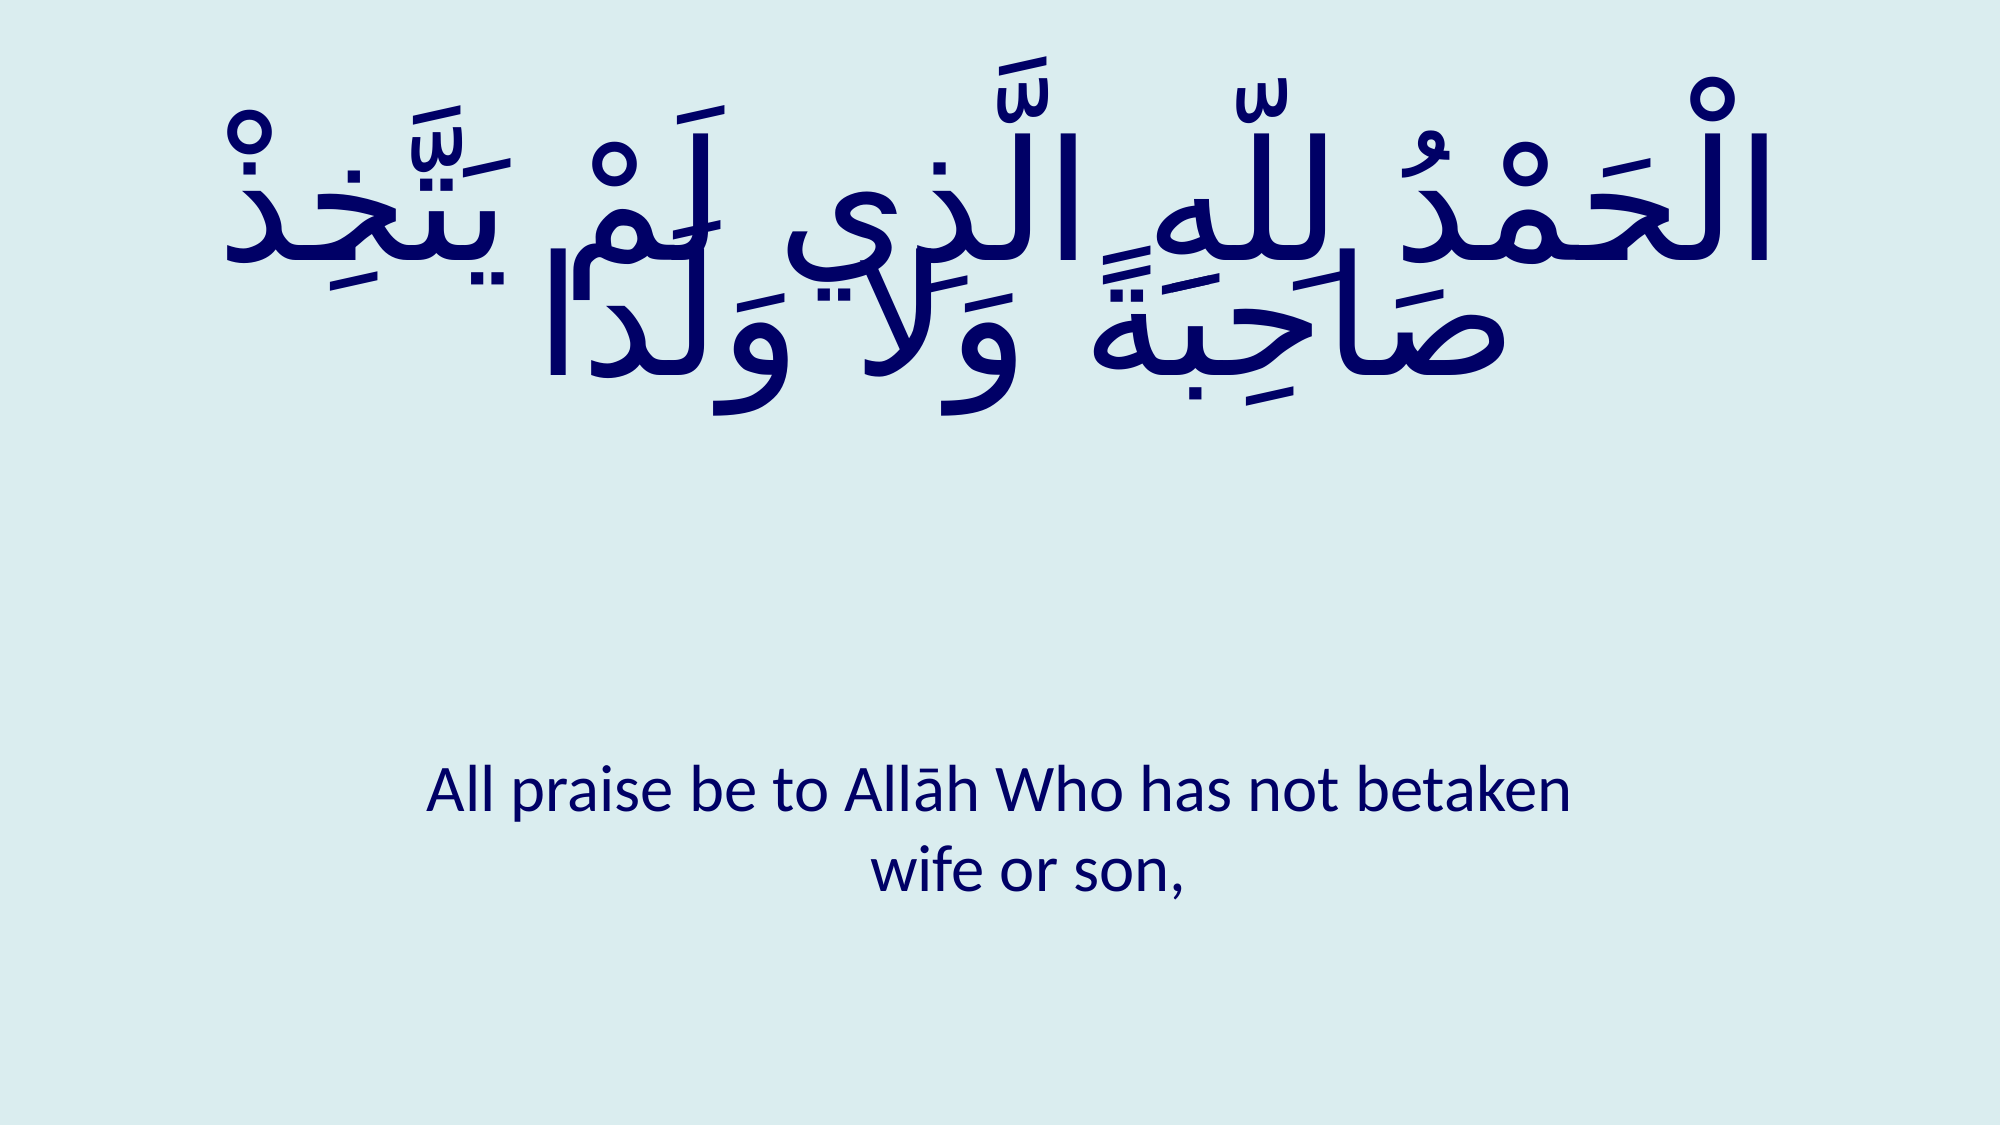

# الْحَمْدُ لِلّهِ الَّذِي لَمْ يَتَّخِذْ صَاحِبَةً وَلا وَلَدا
All praise be to Allāh Who has not betaken wife or son,